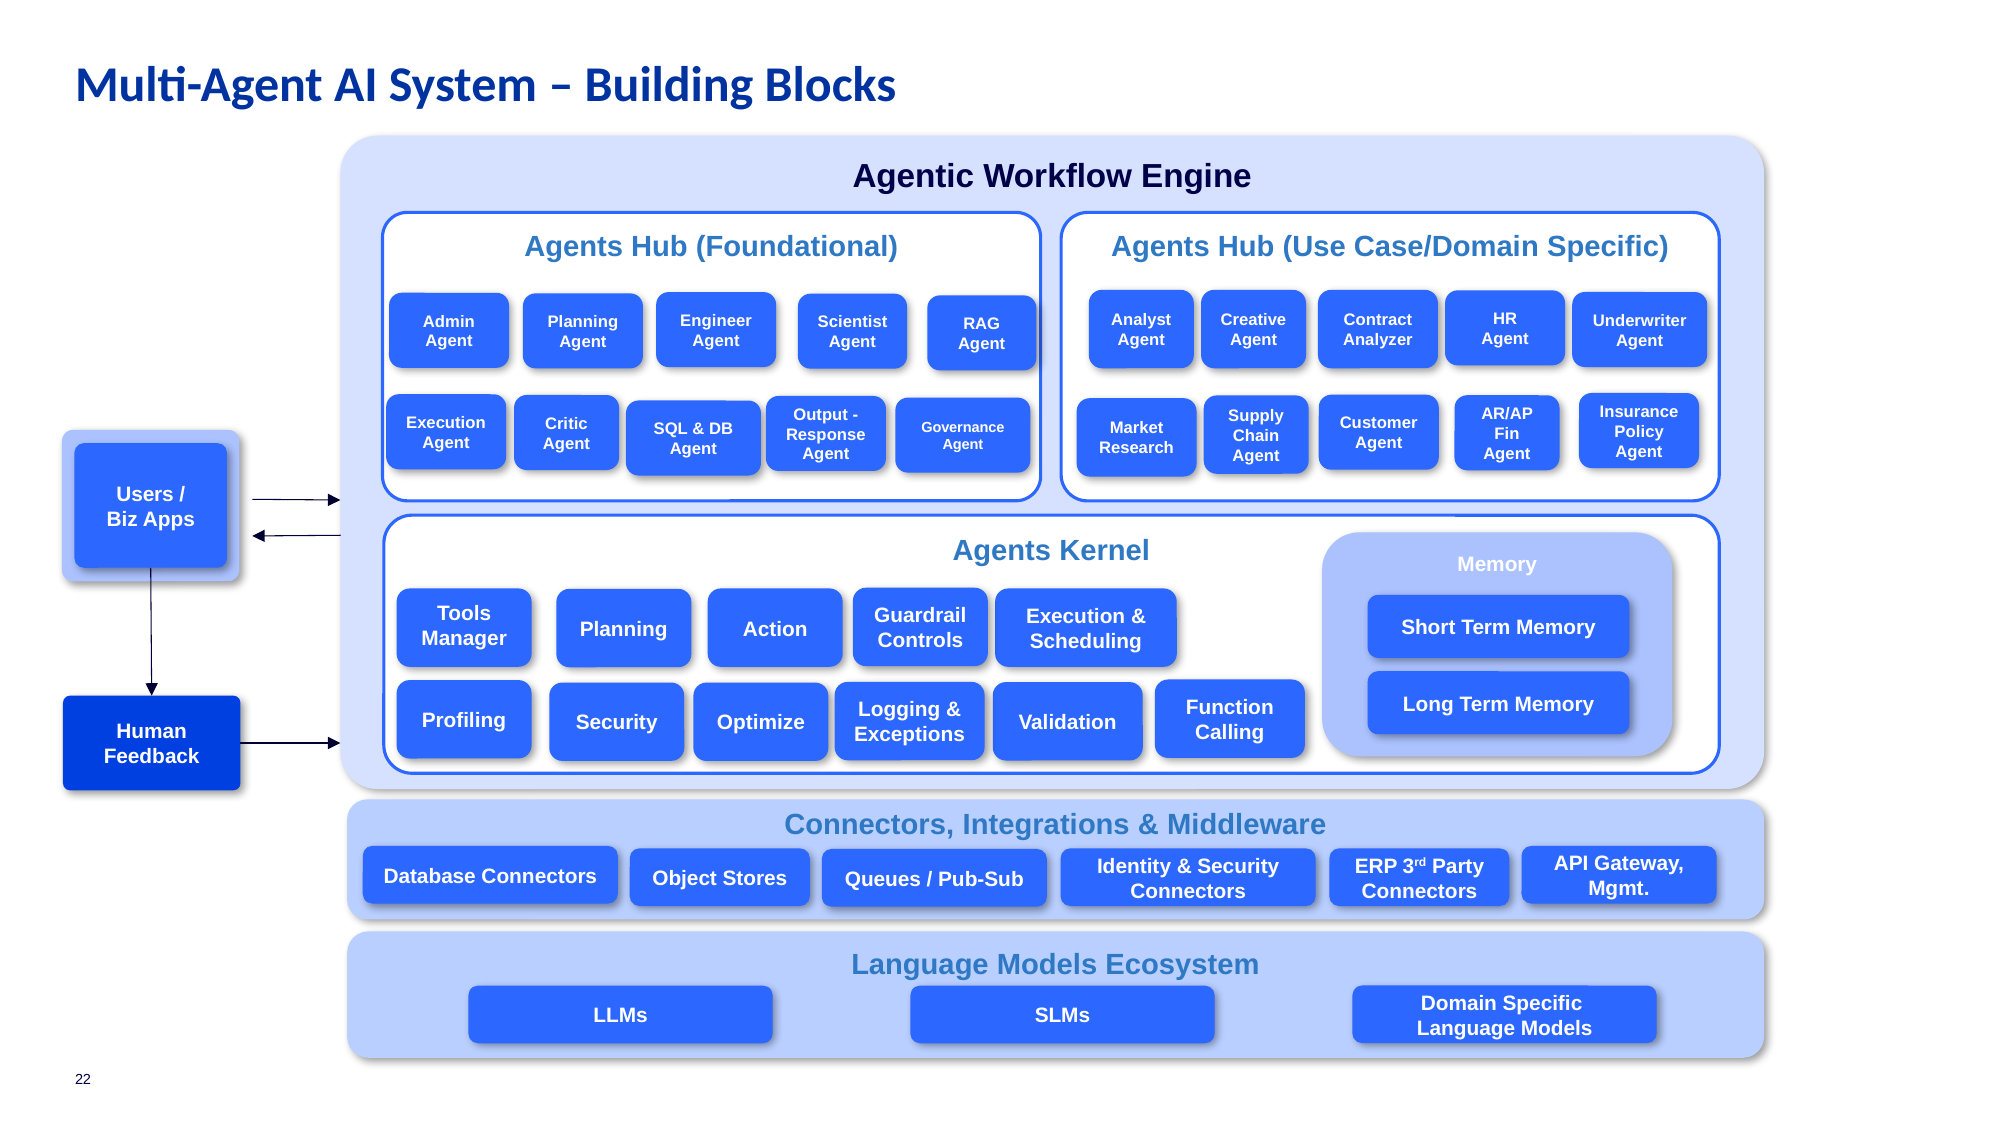

# Multi-Agent AI System – Building Blocks
Agentic Workflow Engine
Agents Hub (Foundational)
Agents Hub (Use Case/Domain Specific)
Analyst
Agent
Creative
Agent
Contract Analyzer
HR
Agent
Underwriter Agent
Engineer Agent
Admin Agent
Planning Agent
Scientist Agent
RAG Agent
Insurance Policy
Agent
Execution
Agent
Customer
Agent
Critic Agent
AR/AP Fin
Agent
Supply Chain Agent
Output -Response Agent
Governance Agent
Market Research
SQL & DB Agent

Users /
Biz Apps
Agents Kernel
Memory
Guardrail
Controls
Tools Manager
Action
Execution & Scheduling
Planning
Short Term Memory
Long Term Memory
Function Calling
Profiling
Logging & Exceptions
Validation
Security
Optimize
Human
Feedback
Connectors, Integrations & Middleware
Database Connectors
API Gateway, Mgmt.
Object Stores
Identity & Security Connectors
ERP 3rd Party Connectors
Queues / Pub-Sub
Language Models Ecosystem
Domain Specific
Language Models
SLMs
LLMs
22